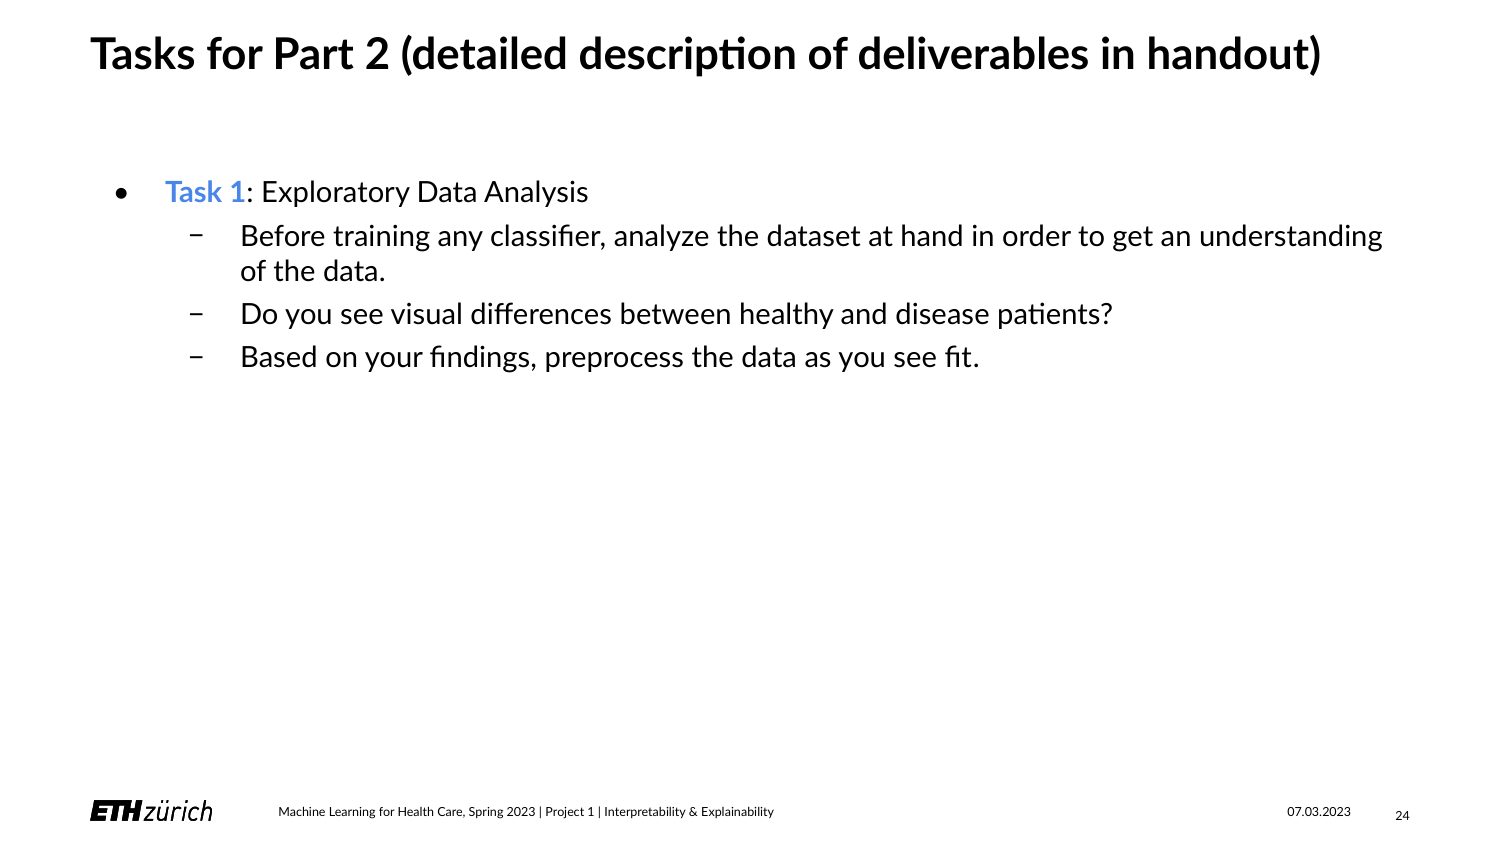

# Tasks for Part 2 (detailed description of deliverables in handout)
Task 1: Exploratory Data Analysis
Before training any classifier, analyze the dataset at hand in order to get an understanding of the data.
Do you see visual differences between healthy and disease patients?
Based on your findings, preprocess the data as you see fit.
24